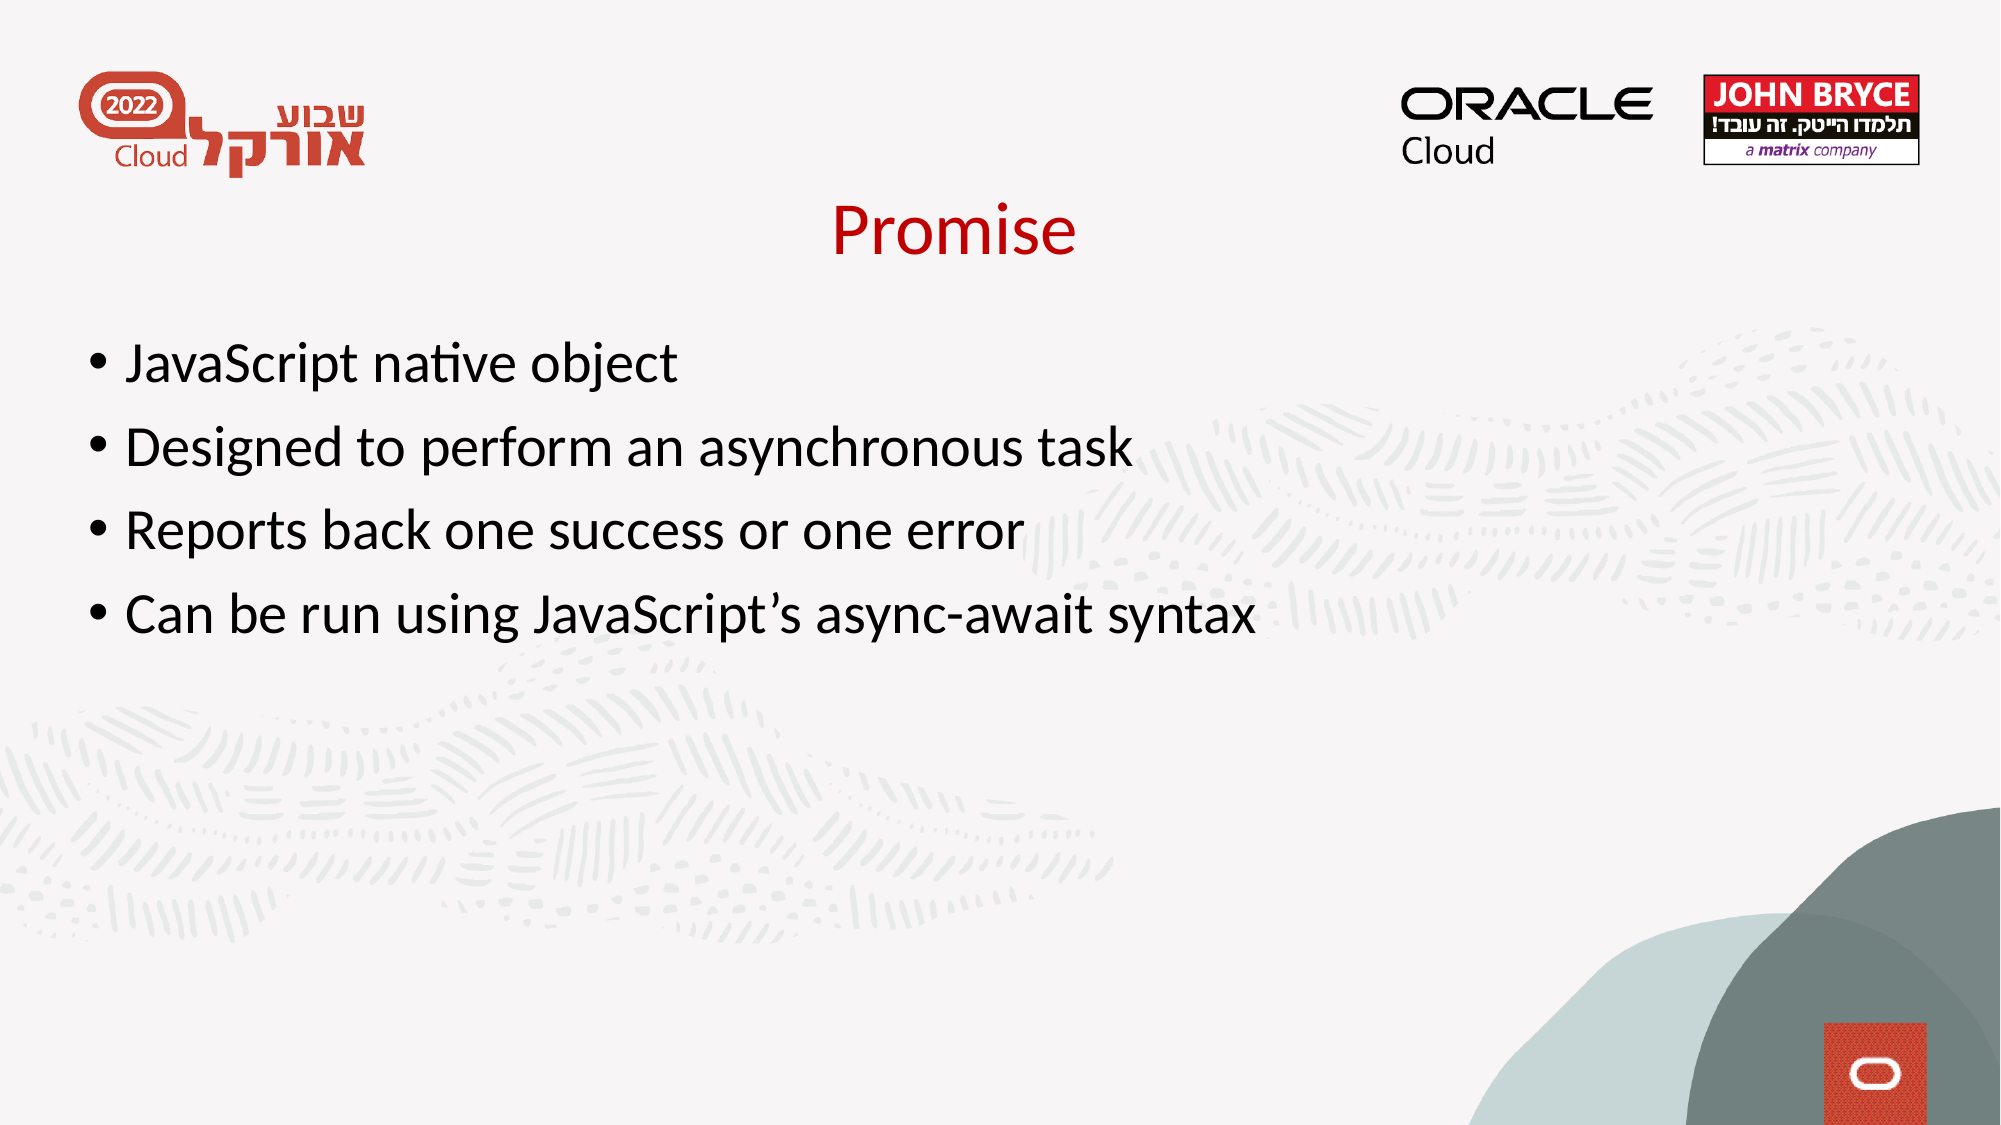

Promise
JavaScript native object
Designed to perform an asynchronous task
Reports back one success or one error
Can be run using JavaScript’s async-await syntax